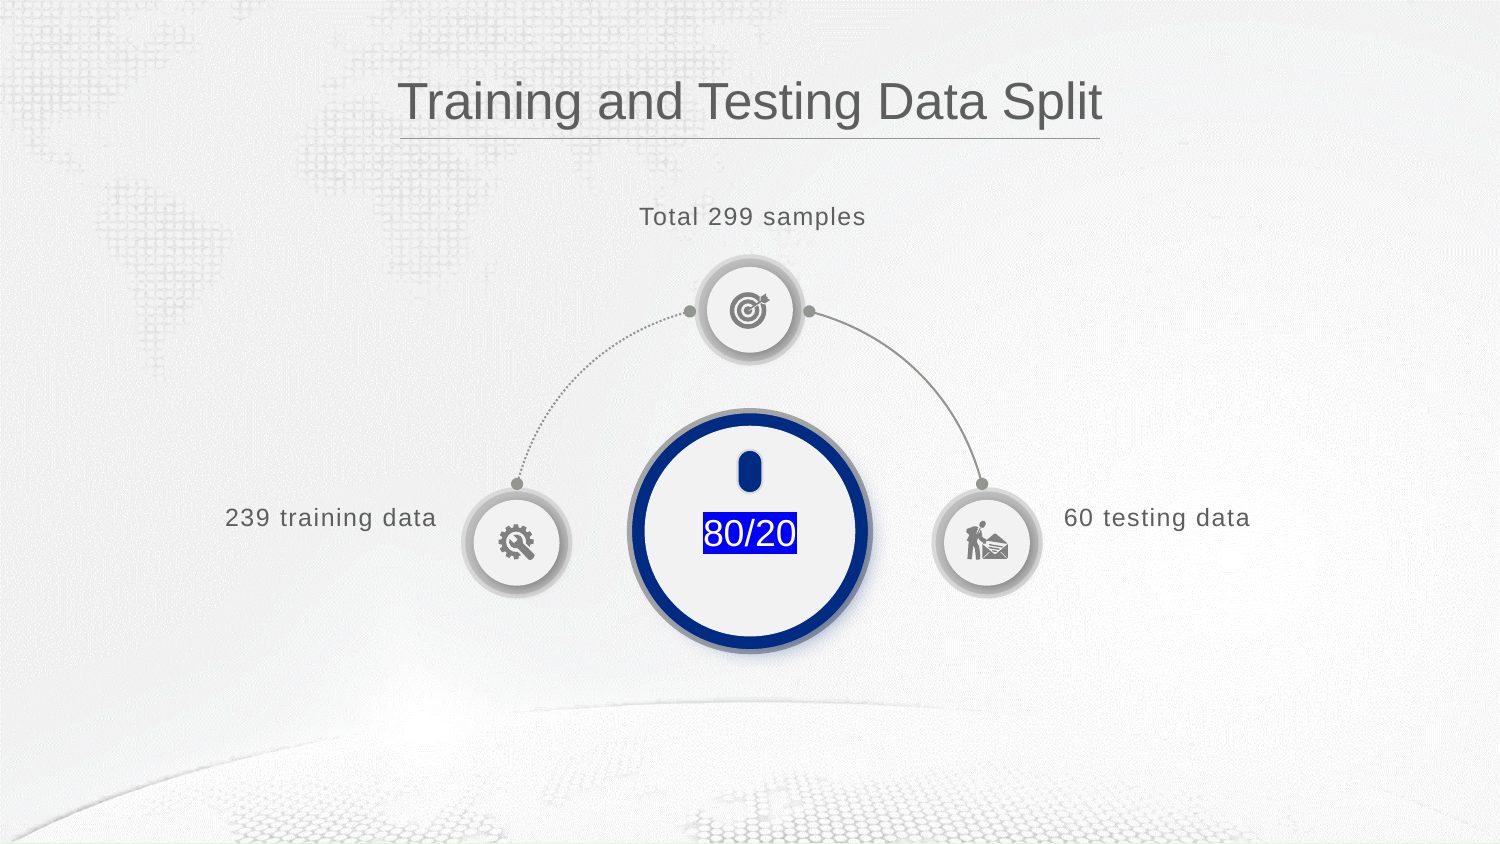

Training and Testing Data Split

Total 299 samples

80/20

239 training data

60 testing data